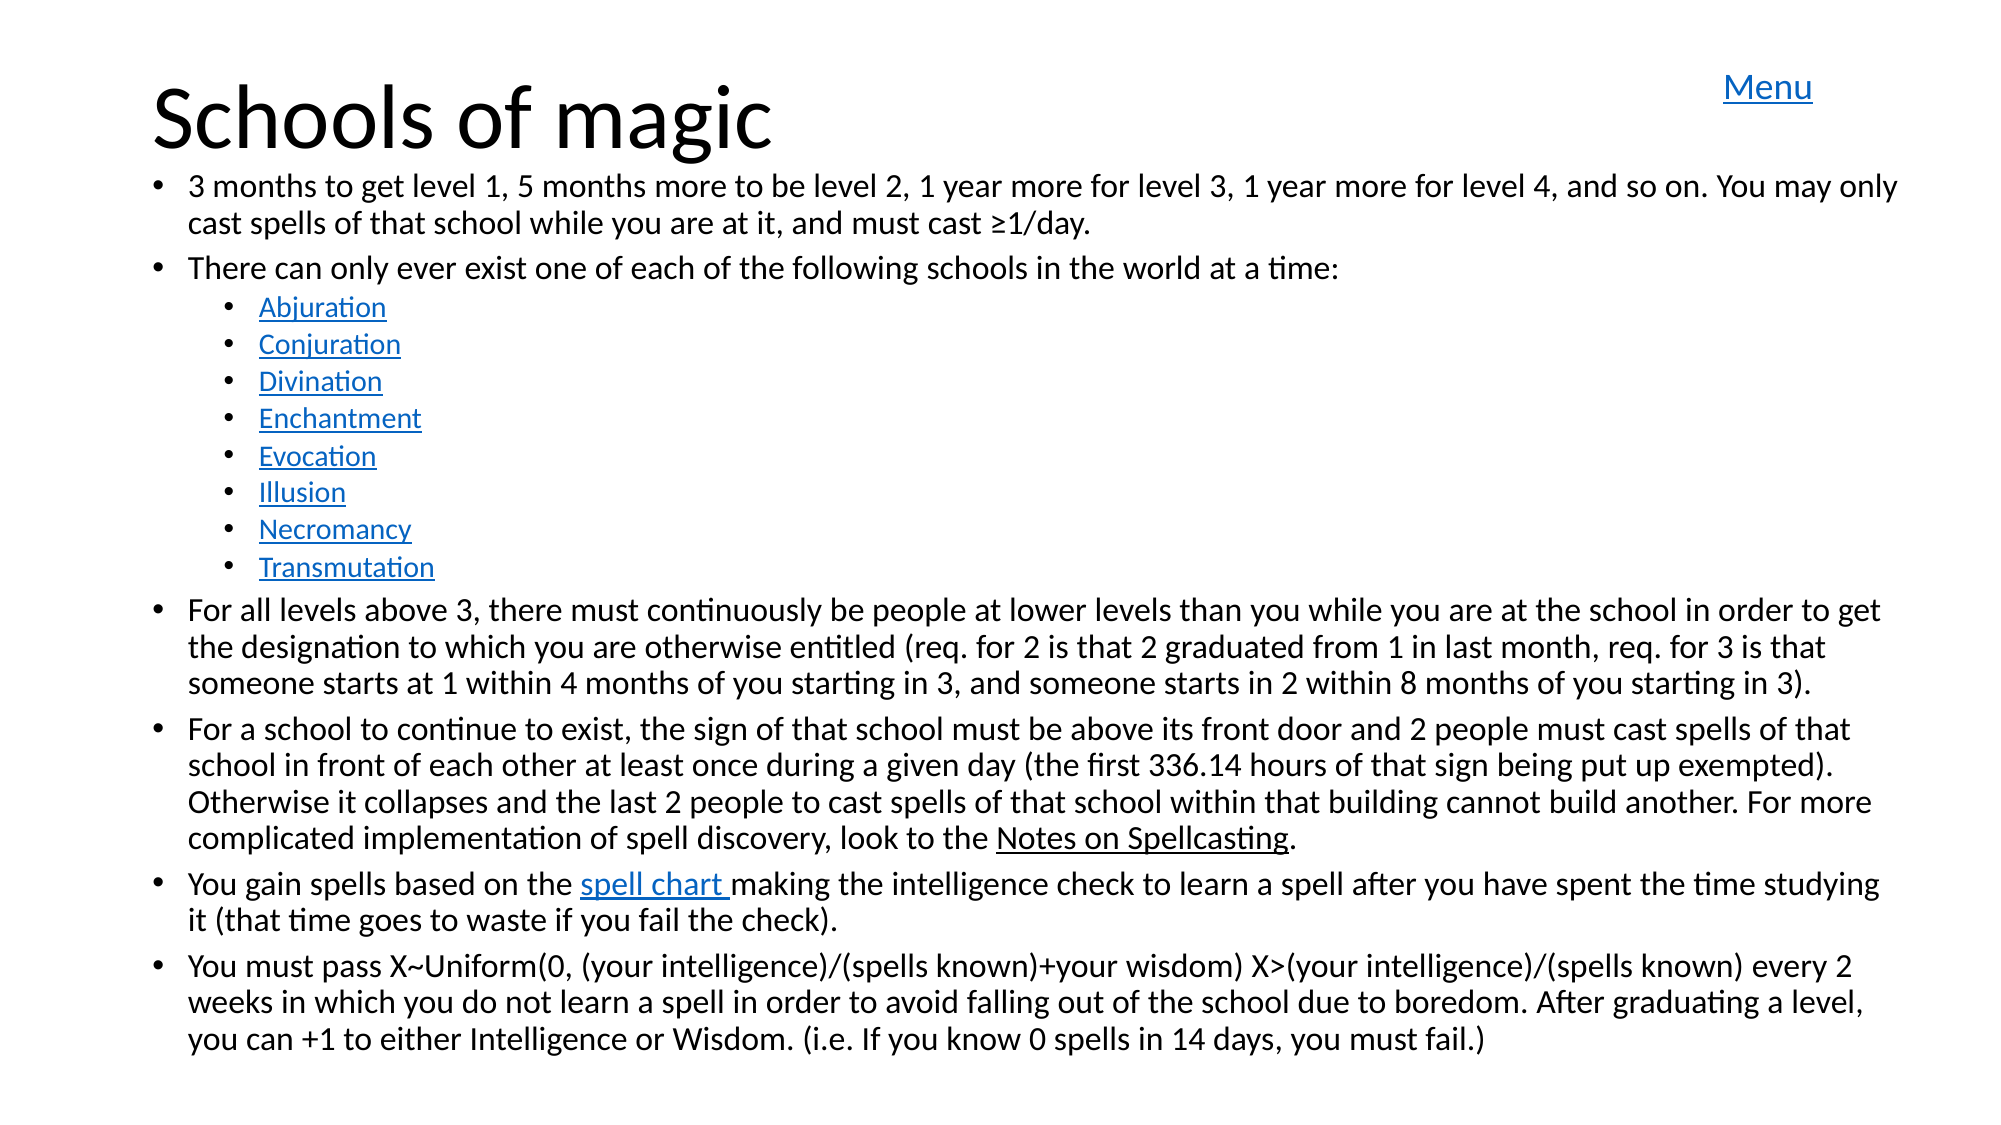

# Schools of magic

Menu
3 months to get level 1, 5 months more to be level 2, 1 year more for level 3, 1 year more for level 4, and so on. You may only cast spells of that school while you are at it, and must cast ≥1/day.
There can only ever exist one of each of the following schools in the world at a time:
Abjuration
Conjuration
Divination
Enchantment
Evocation
Illusion
Necromancy
Transmutation
For all levels above 3, there must continuously be people at lower levels than you while you are at the school in order to get the designation to which you are otherwise entitled (req. for 2 is that 2 graduated from 1 in last month, req. for 3 is that someone starts at 1 within 4 months of you starting in 3, and someone starts in 2 within 8 months of you starting in 3).
For a school to continue to exist, the sign of that school must be above its front door and 2 people must cast spells of that school in front of each other at least once during a given day (the first 336.14 hours of that sign being put up exempted). Otherwise it collapses and the last 2 people to cast spells of that school within that building cannot build another. For more complicated implementation of spell discovery, look to the Notes on Spellcasting.
You gain spells based on the spell chart making the intelligence check to learn a spell after you have spent the time studying it (that time goes to waste if you fail the check).
You must pass X~Uniform(0, (your intelligence)/(spells known)+your wisdom) X>(your intelligence)/(spells known) every 2 weeks in which you do not learn a spell in order to avoid falling out of the school due to boredom. After graduating a level, you can +1 to either Intelligence or Wisdom. (i.e. If you know 0 spells in 14 days, you must fail.)